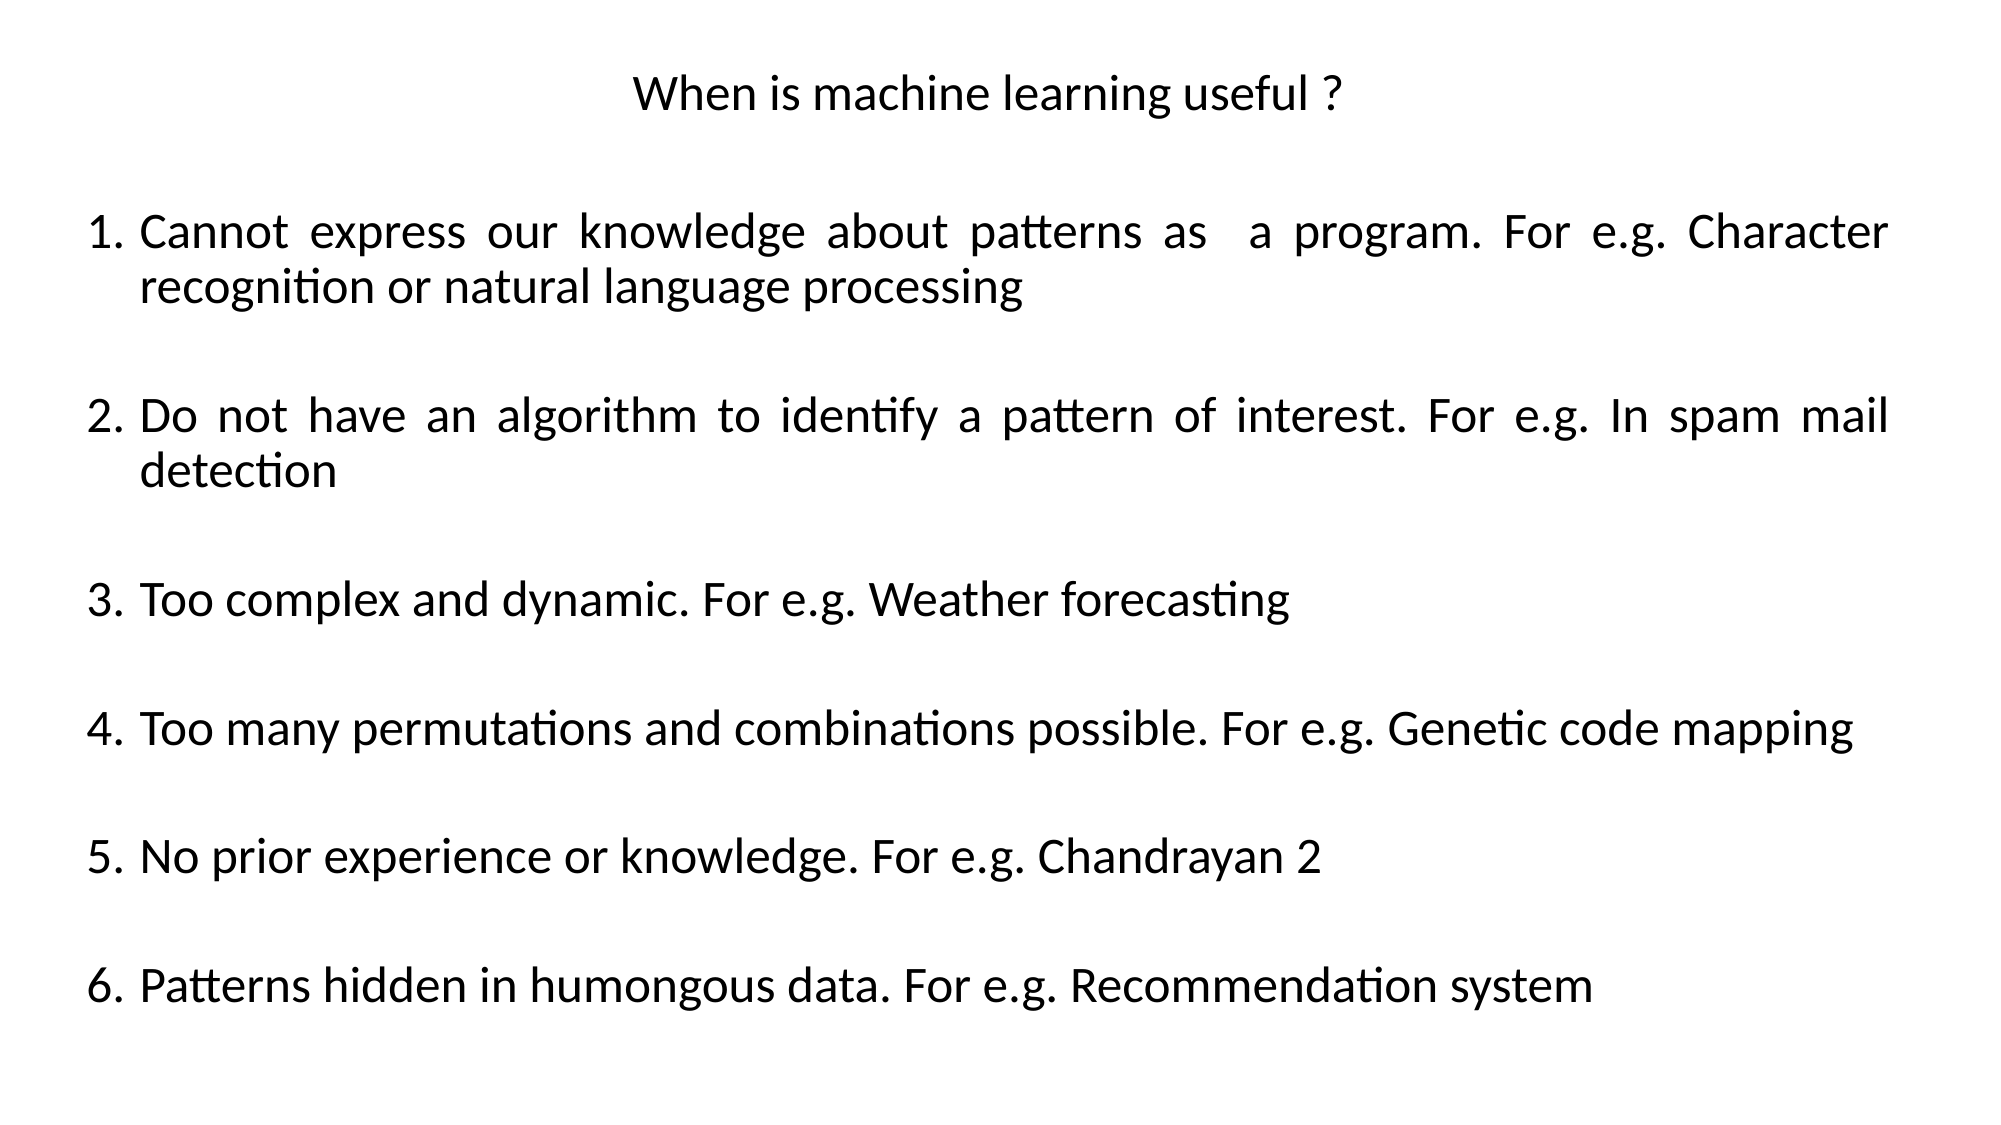

When is machine learning useful ?

Cannot express our knowledge about patterns as  a program. For e.g. Character recognition or natural language processing

Do not have an algorithm to identify a pattern of interest. For e.g. In spam mail detection

Too complex and dynamic. For e.g. Weather forecasting

Too many permutations and combinations possible. For e.g. Genetic code mapping

No prior experience or knowledge. For e.g. Chandrayan 2

Patterns hidden in humongous data. For e.g. Recommendation system